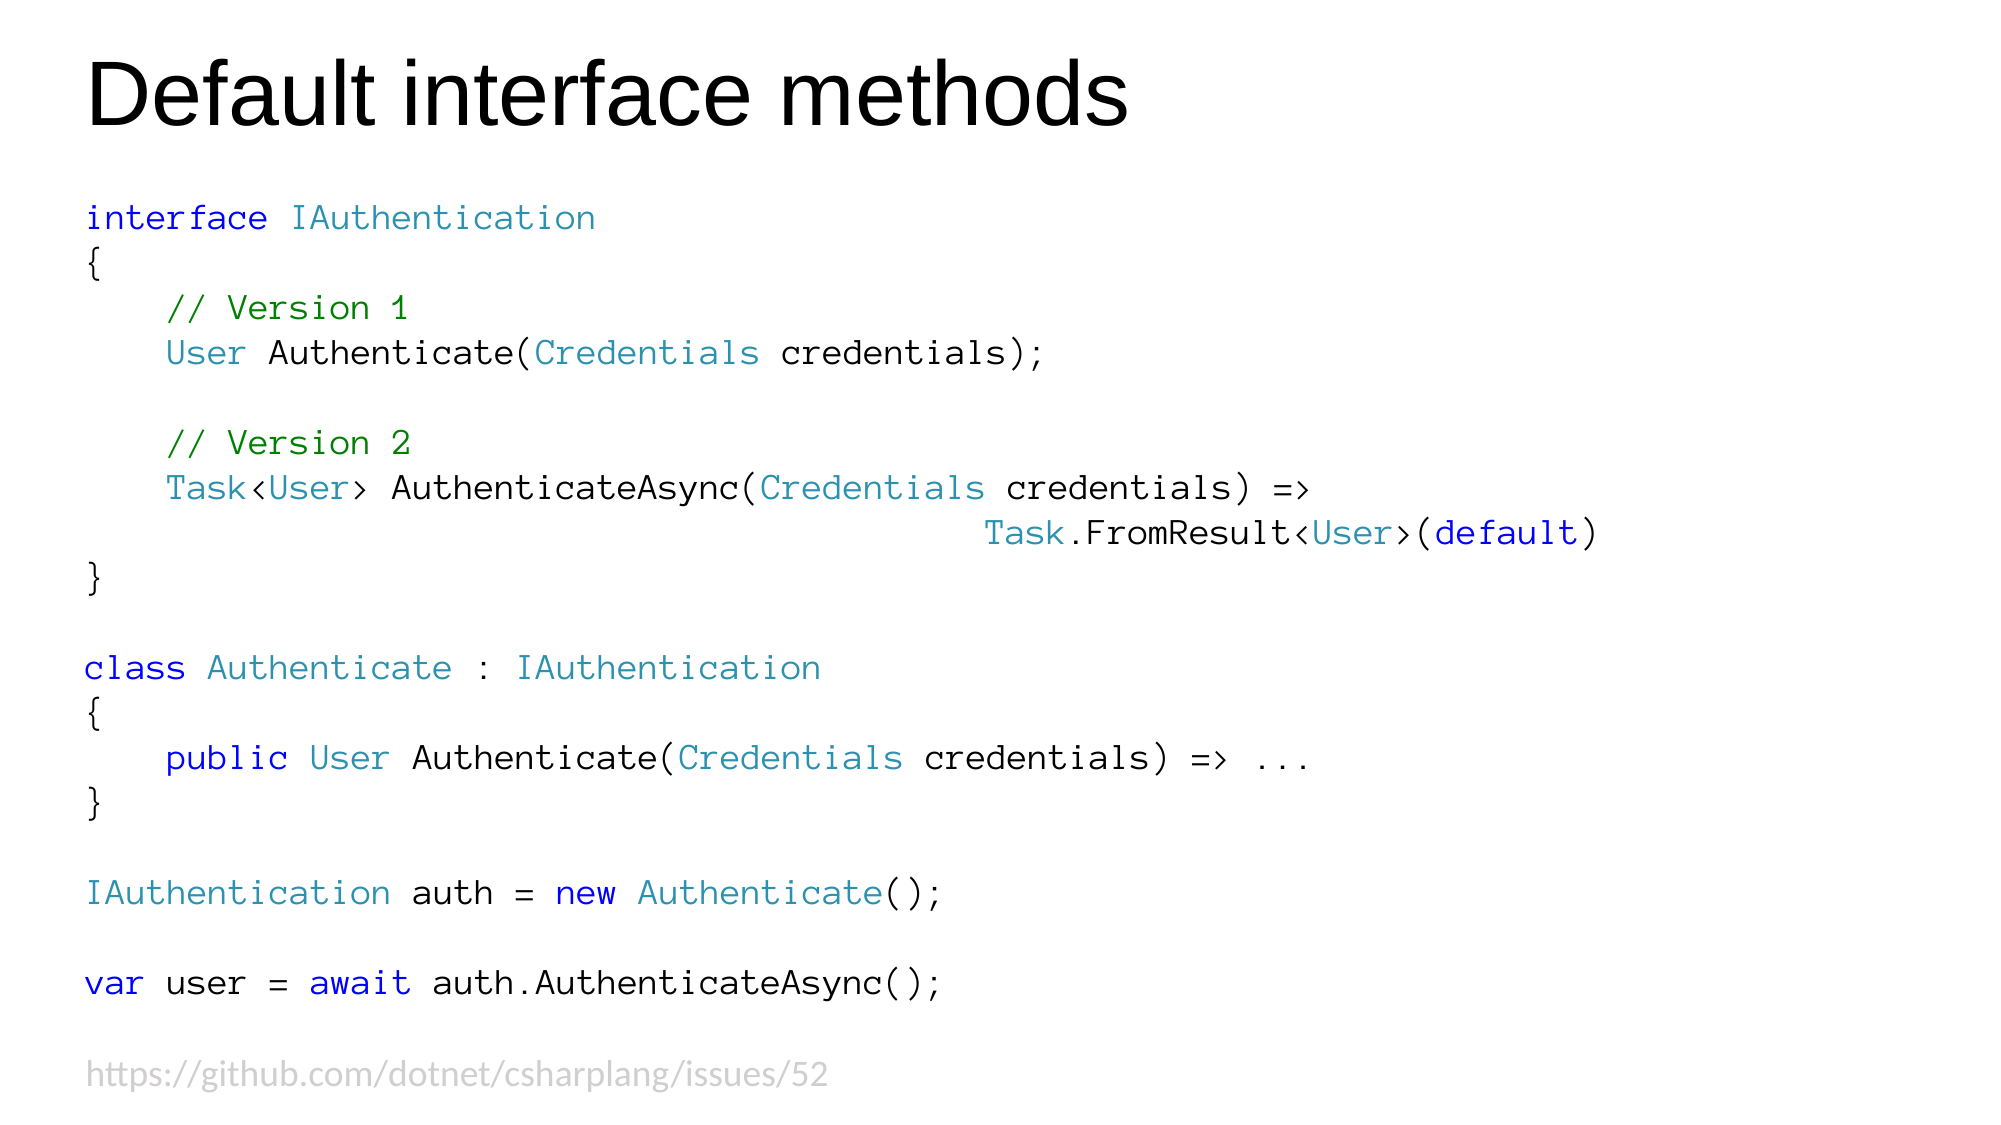

Default interface methods
interface IAuthentication
{
    // Version 1
    User Authenticate(Credentials credentials);

    // Version 2
    Task<User> AuthenticateAsync(Credentials credentials) => 											Task.FromResult<User>(default)
}

class Authenticate : IAuthentication
{
    public User Authenticate(Credentials credentials) => ...
}

IAuthentication auth = new Authenticate();
var user = await auth.AuthenticateAsync();

https://github.com/dotnet/csharplang/issues/52